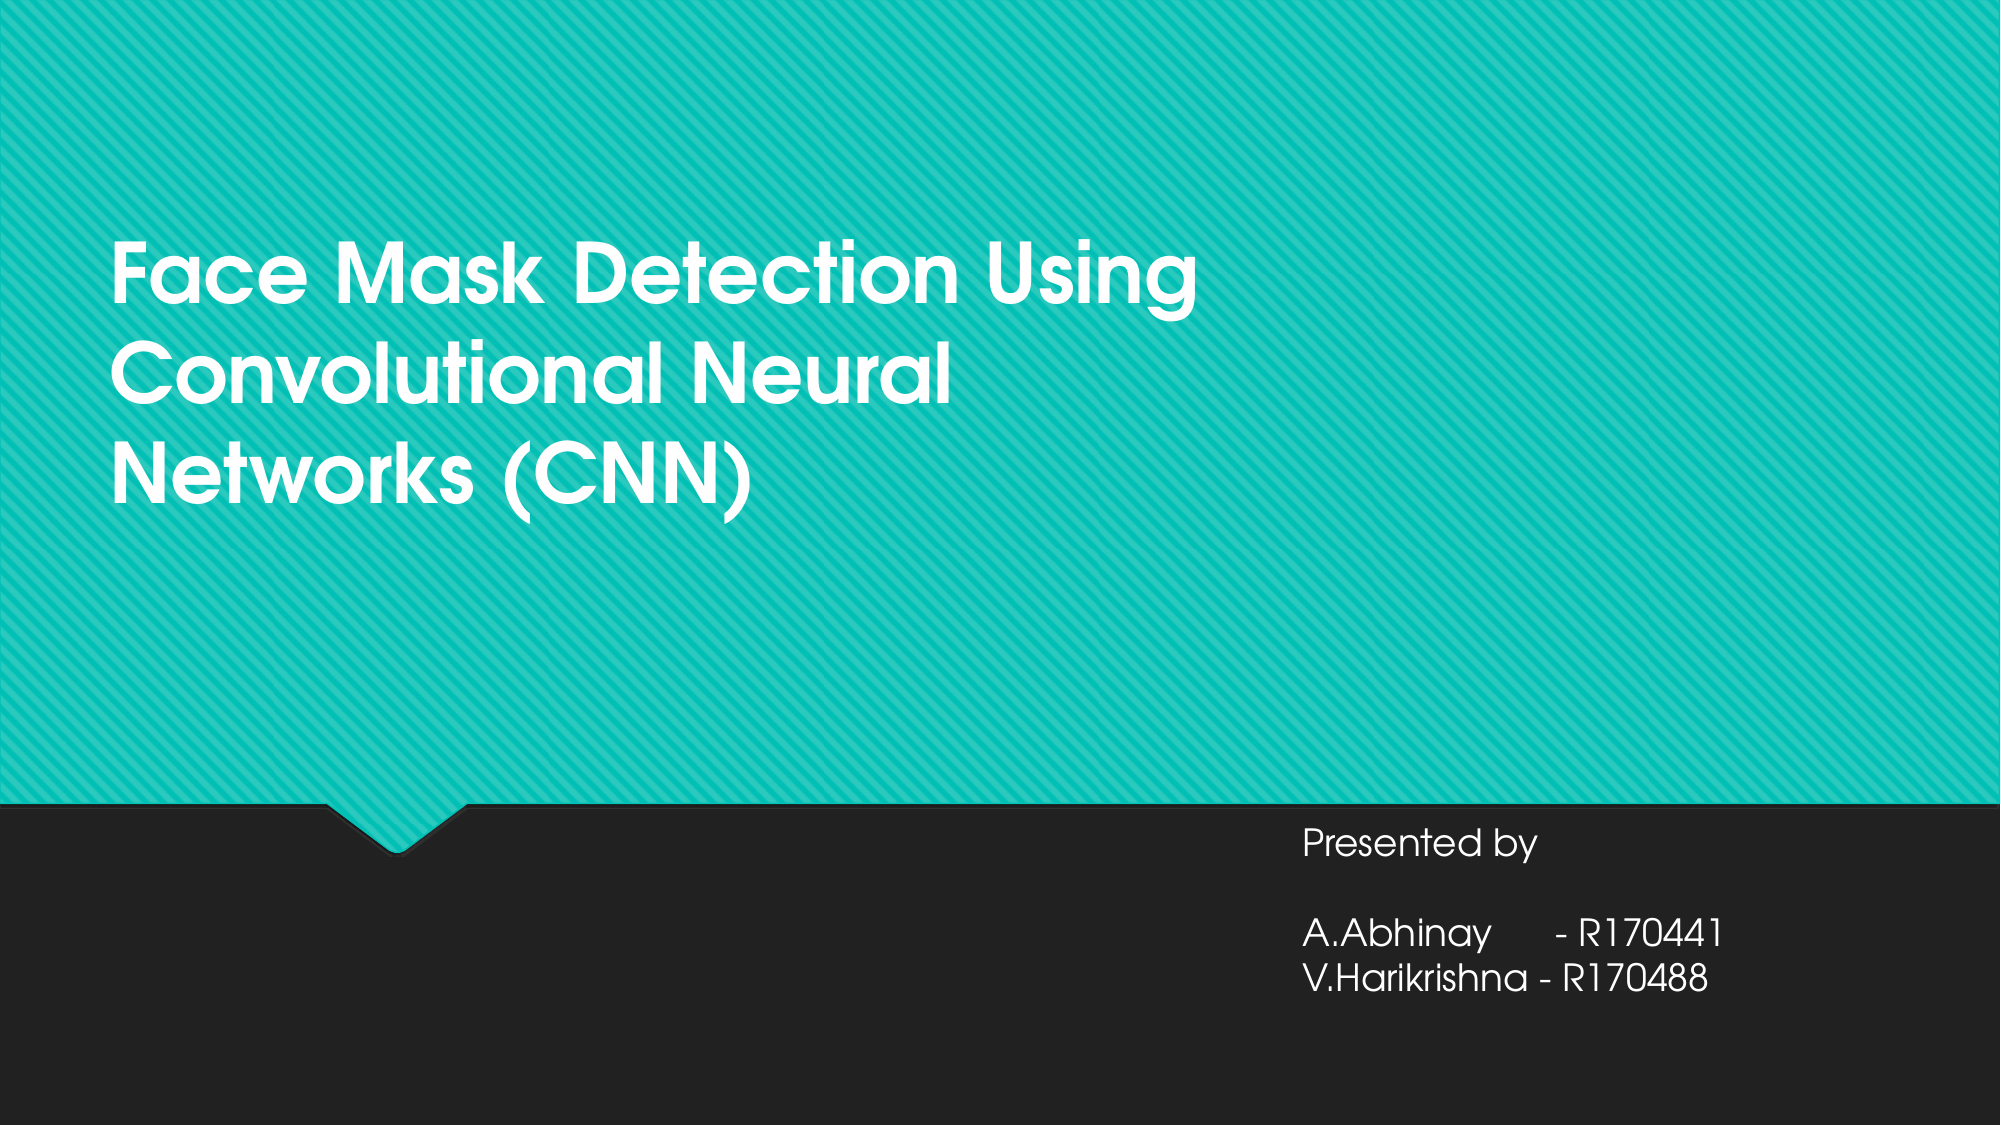

Face Mask Detection Using Convolutional Neural Networks (CNN)
Presented by

A.Abhinay      - R170441
V.Harikrishna - R170488